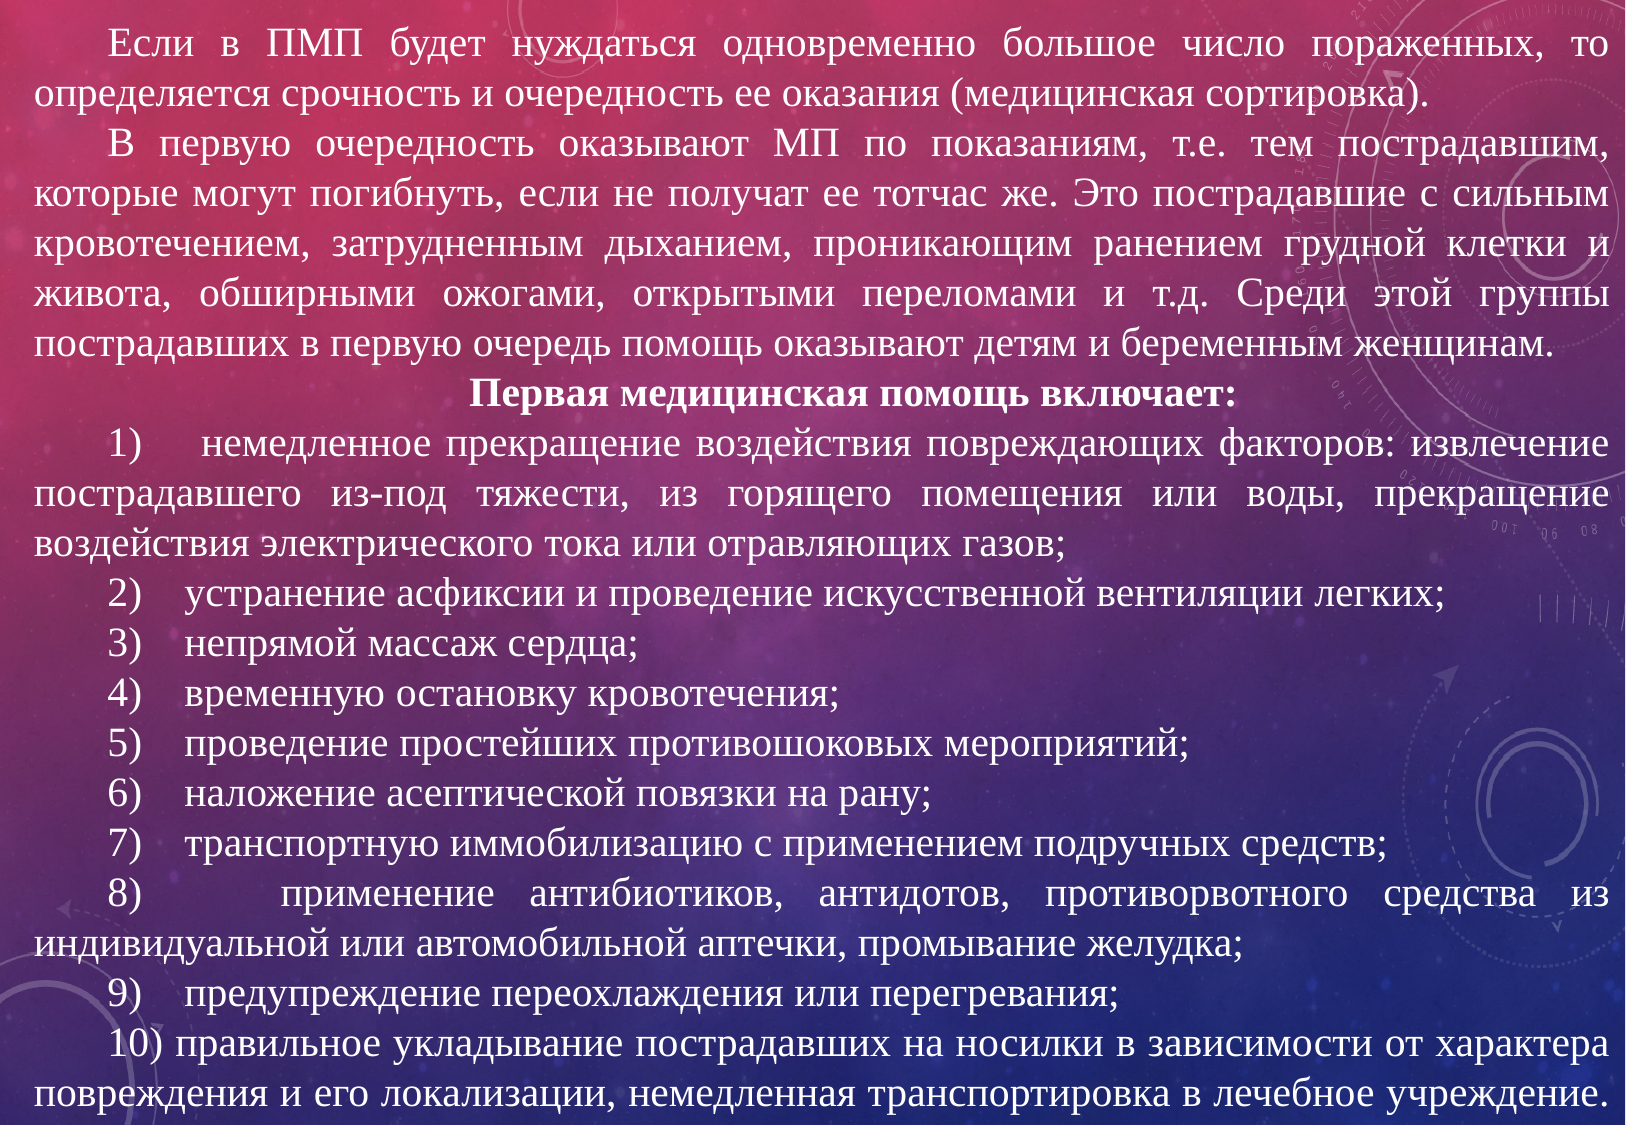

#
Если в ПМП будет нуждаться одновременно большое число пораженных, то определяется срочность и очередность ее оказания (медицинская сортировка).
В первую очередность оказывают МП по показаниям, т.е. тем пострадавшим, которые могут погибнуть, если не получат ее тотчас же. Это пострадавшие с сильным кровотечением, затрудненным дыханием, проникающим ранением грудной клетки и живота, обширными ожогами, открытыми переломами и т.д. Среди этой группы пострадавших в первую очередь помощь оказывают детям и беременным женщинам.
Первая медицинская помощь включает:
1)    немедленное прекращение воздействия повреждающих факторов: извлечение пострадавшего из-под тяжести, из горящего помещения или воды, прекращение воздействия электрического тока или отравляющих газов;
2)    устранение асфиксии и проведение искусственной вентиляции легких;
3)    непрямой массаж сердца;
4)    временную остановку кровотечения;
5)    проведение простейших противошоковых мероприятий;
6)    наложение асептической повязки на рану;
7)    транспортную иммобилизацию с применением подручных средств;
8)    применение антибиотиков, антидотов, противорвотного средства из индивидуальной или автомобильной аптечки, промывание желудка;
9)    предупреждение переохлаждения или перегревания;
10) правильное укладывание пострадавших на носилки в зависимости от характера повреждения и его локализации, немедленная транспортировка в лечебное учреждение.